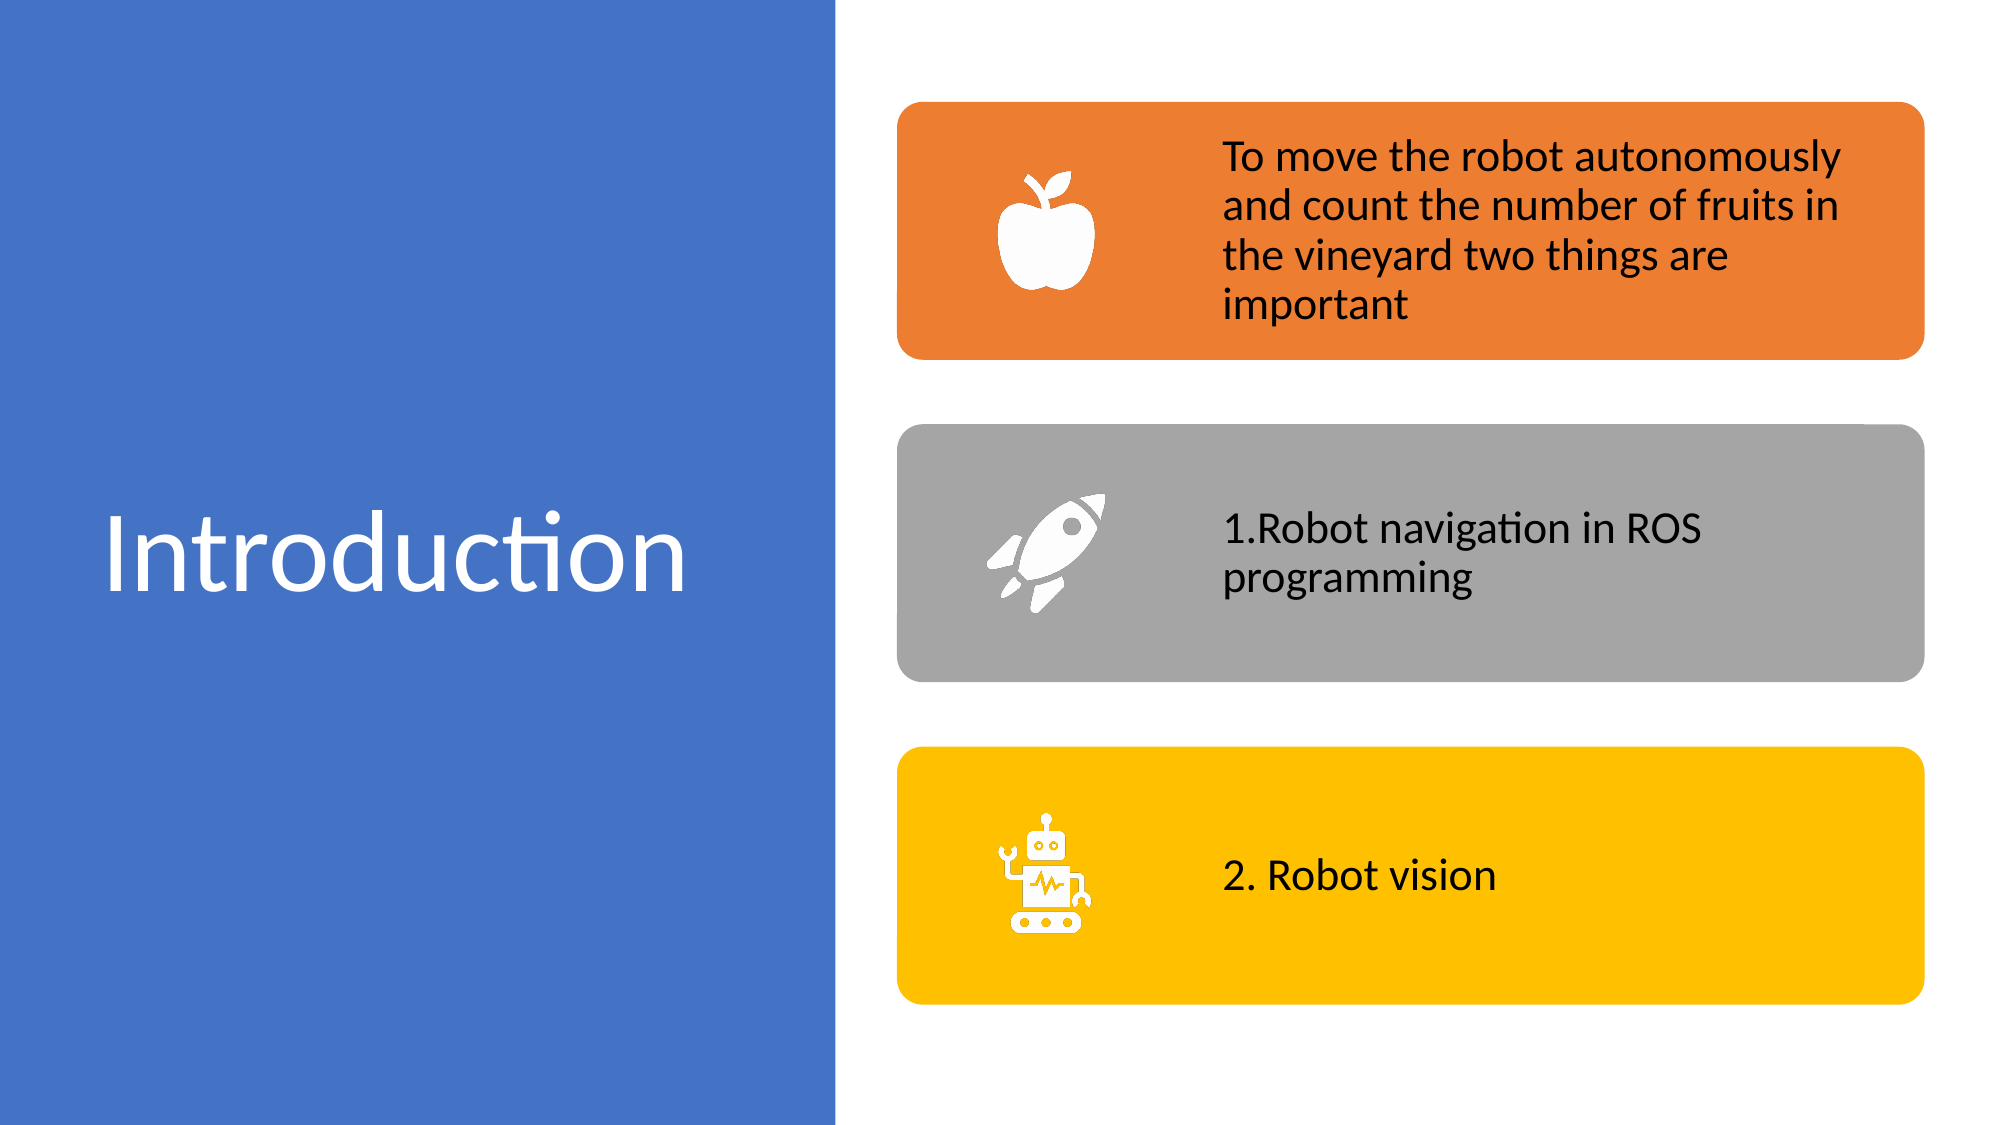

# Introduction
To move the robot autonomously and count the number of fruits in the vineyard two things are important
1.Robot navigation in ROS  programming
2. Robot vision